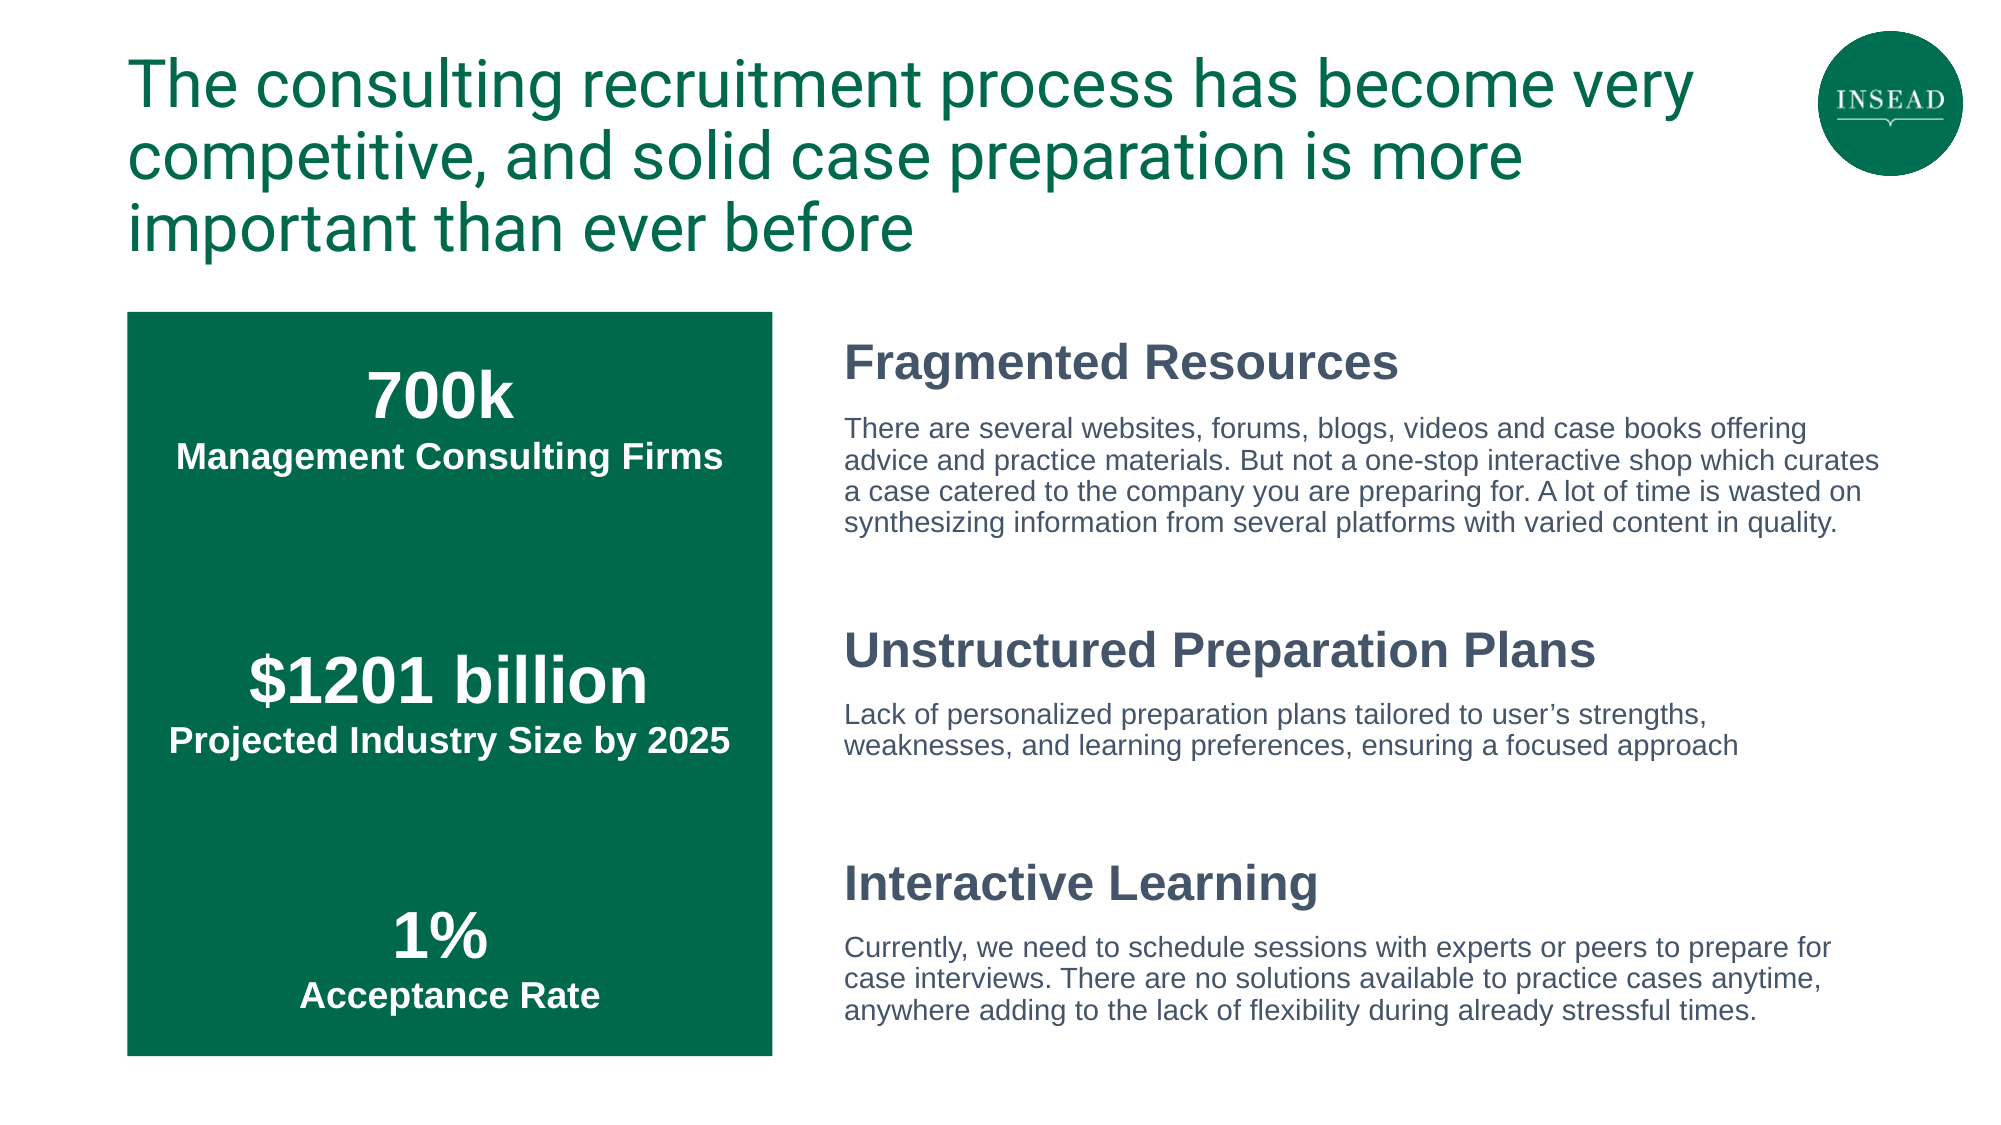

# The consulting recruitment process has become very competitive, and solid case preparation is more important than ever before
700k
Management Consulting Firms

$1201 billion
Projected Industry Size by 2025

1%
Acceptance Rate
Fragmented Resources
There are several websites, forums, blogs, videos and case books offering advice and practice materials. But not a one-stop interactive shop which curates a case catered to the company you are preparing for. A lot of time is wasted on synthesizing information from several platforms with varied content in quality.
Unstructured Preparation Plans
Lack of personalized preparation plans tailored to user’s strengths, weaknesses, and learning preferences, ensuring a focused approach

Interactive Learning
Currently, we need to schedule sessions with experts or peers to prepare for case interviews. There are no solutions available to practice cases anytime, anywhere adding to the lack of flexibility during already stressful times.